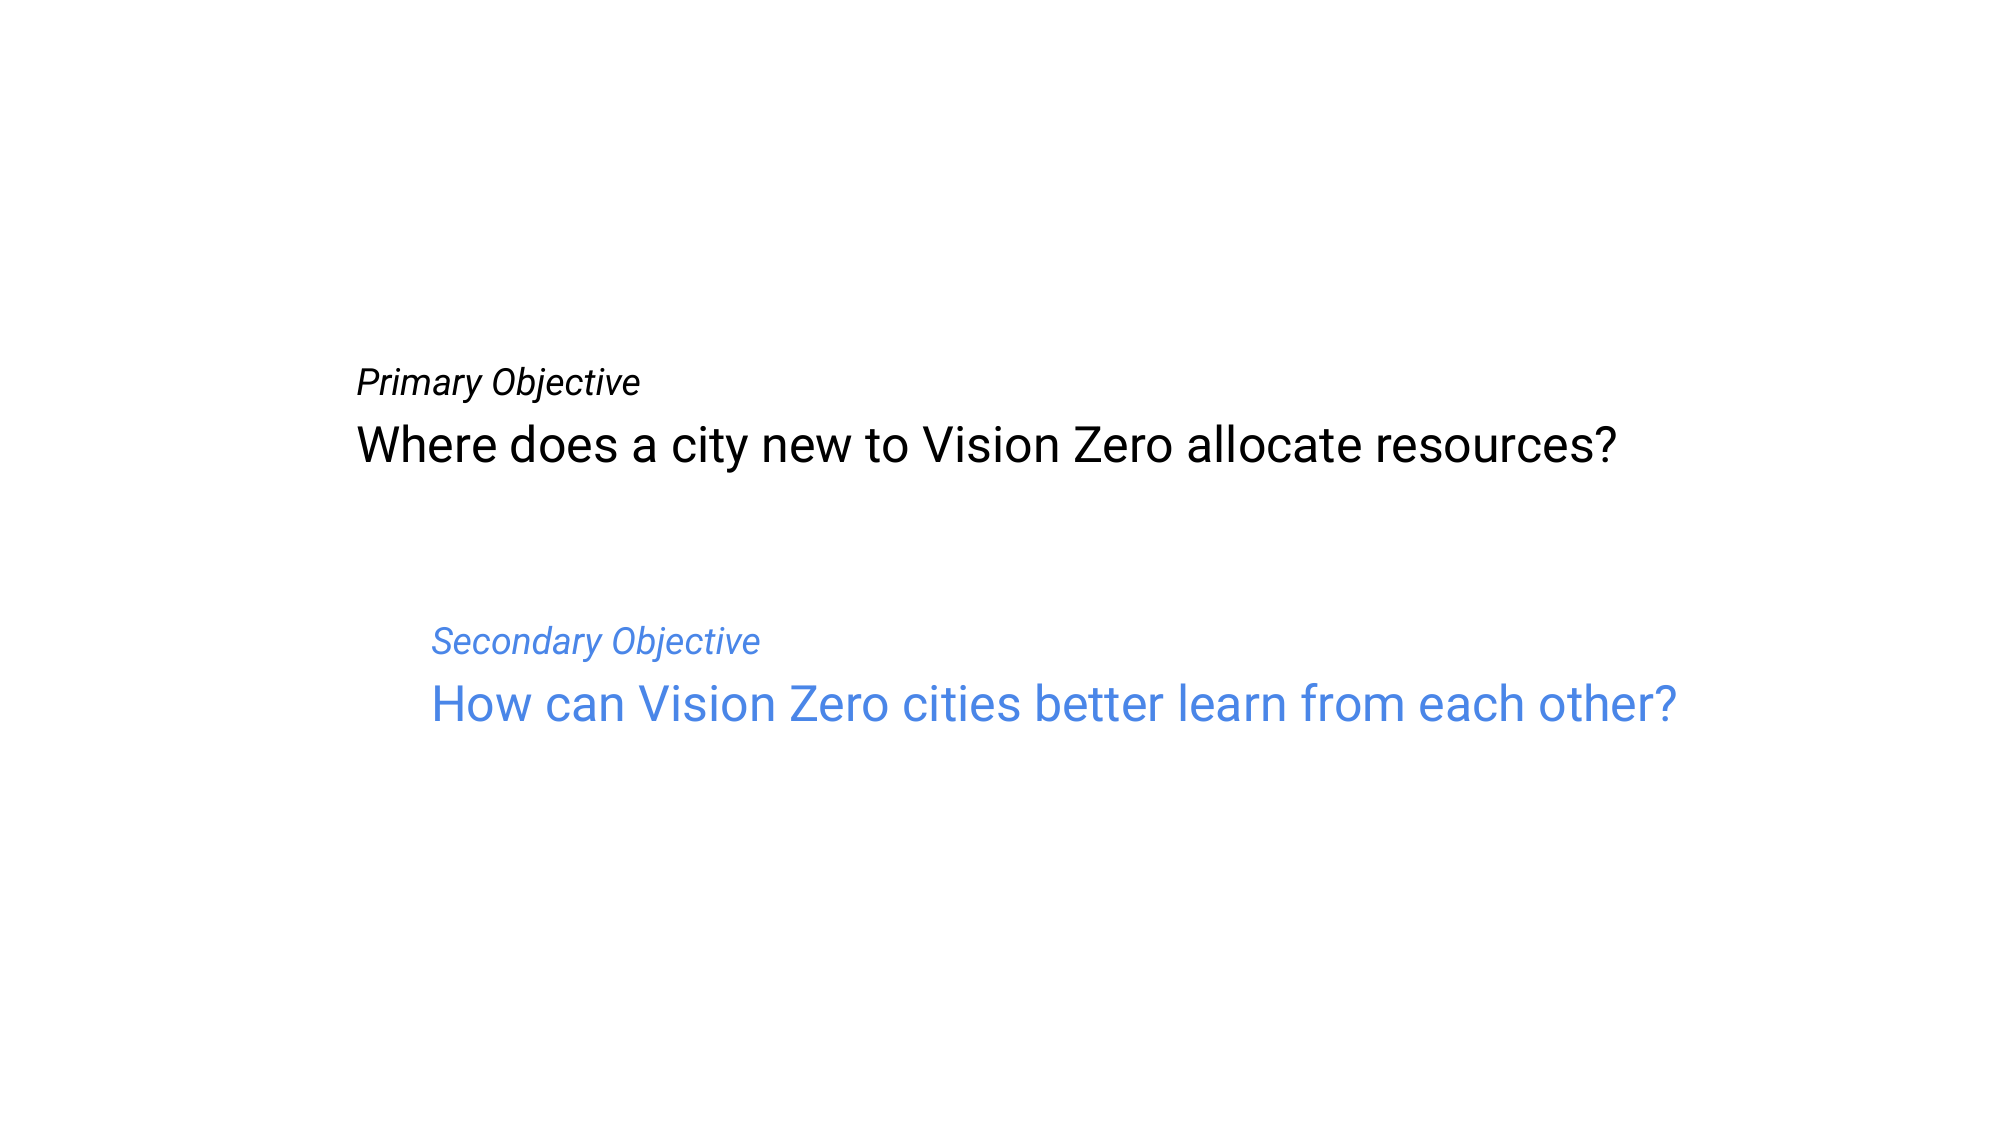

Primary Objective
Where does a city new to Vision Zero allocate resources?

Secondary Objective
How can Vision Zero cities better learn from each other?